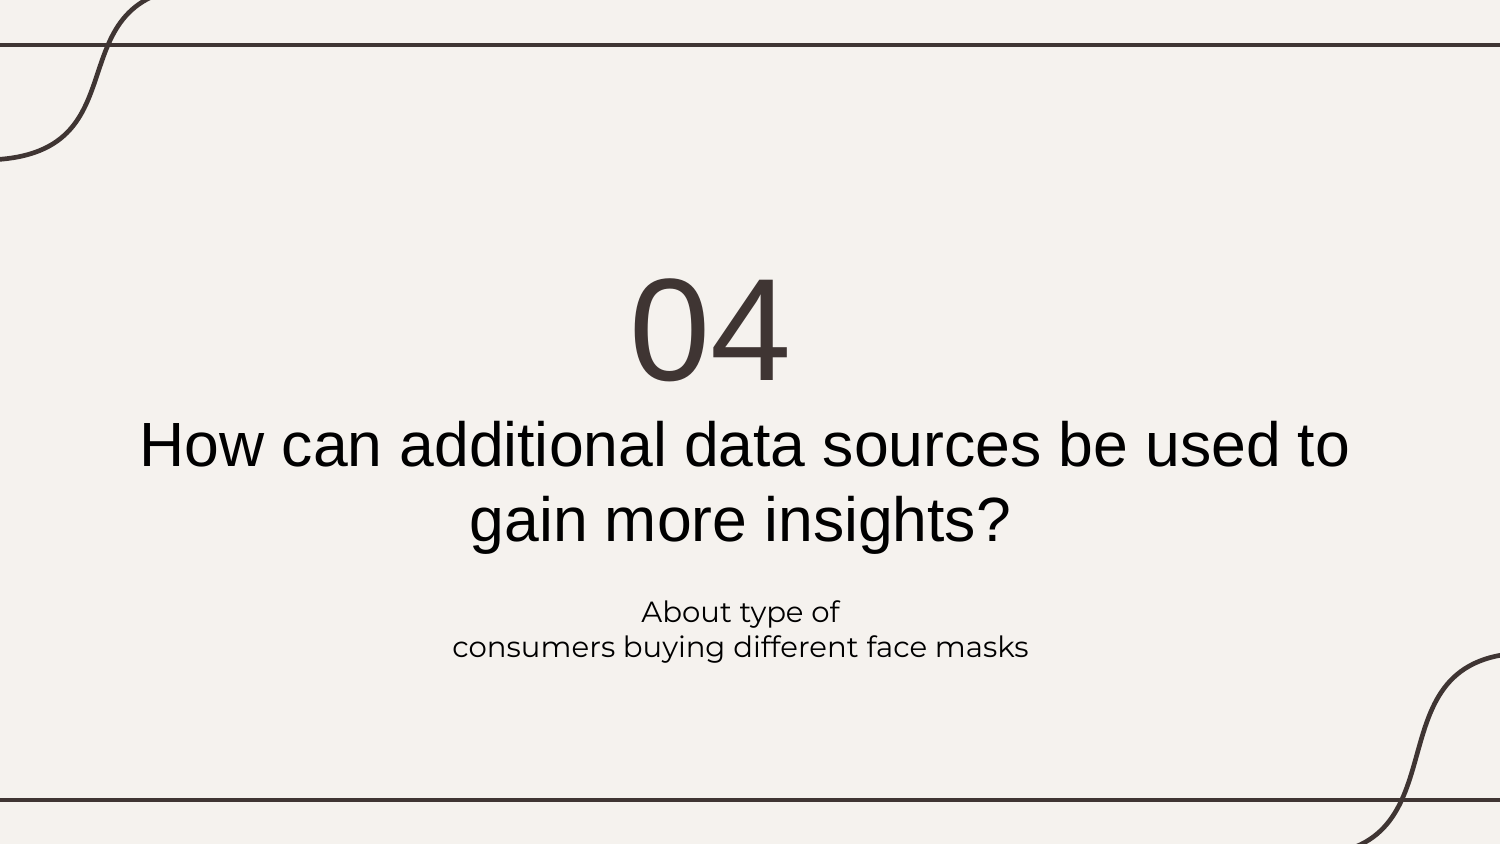

04
# How can additional data sources be used to gain more insights?

About type of
consumers buying different face masks